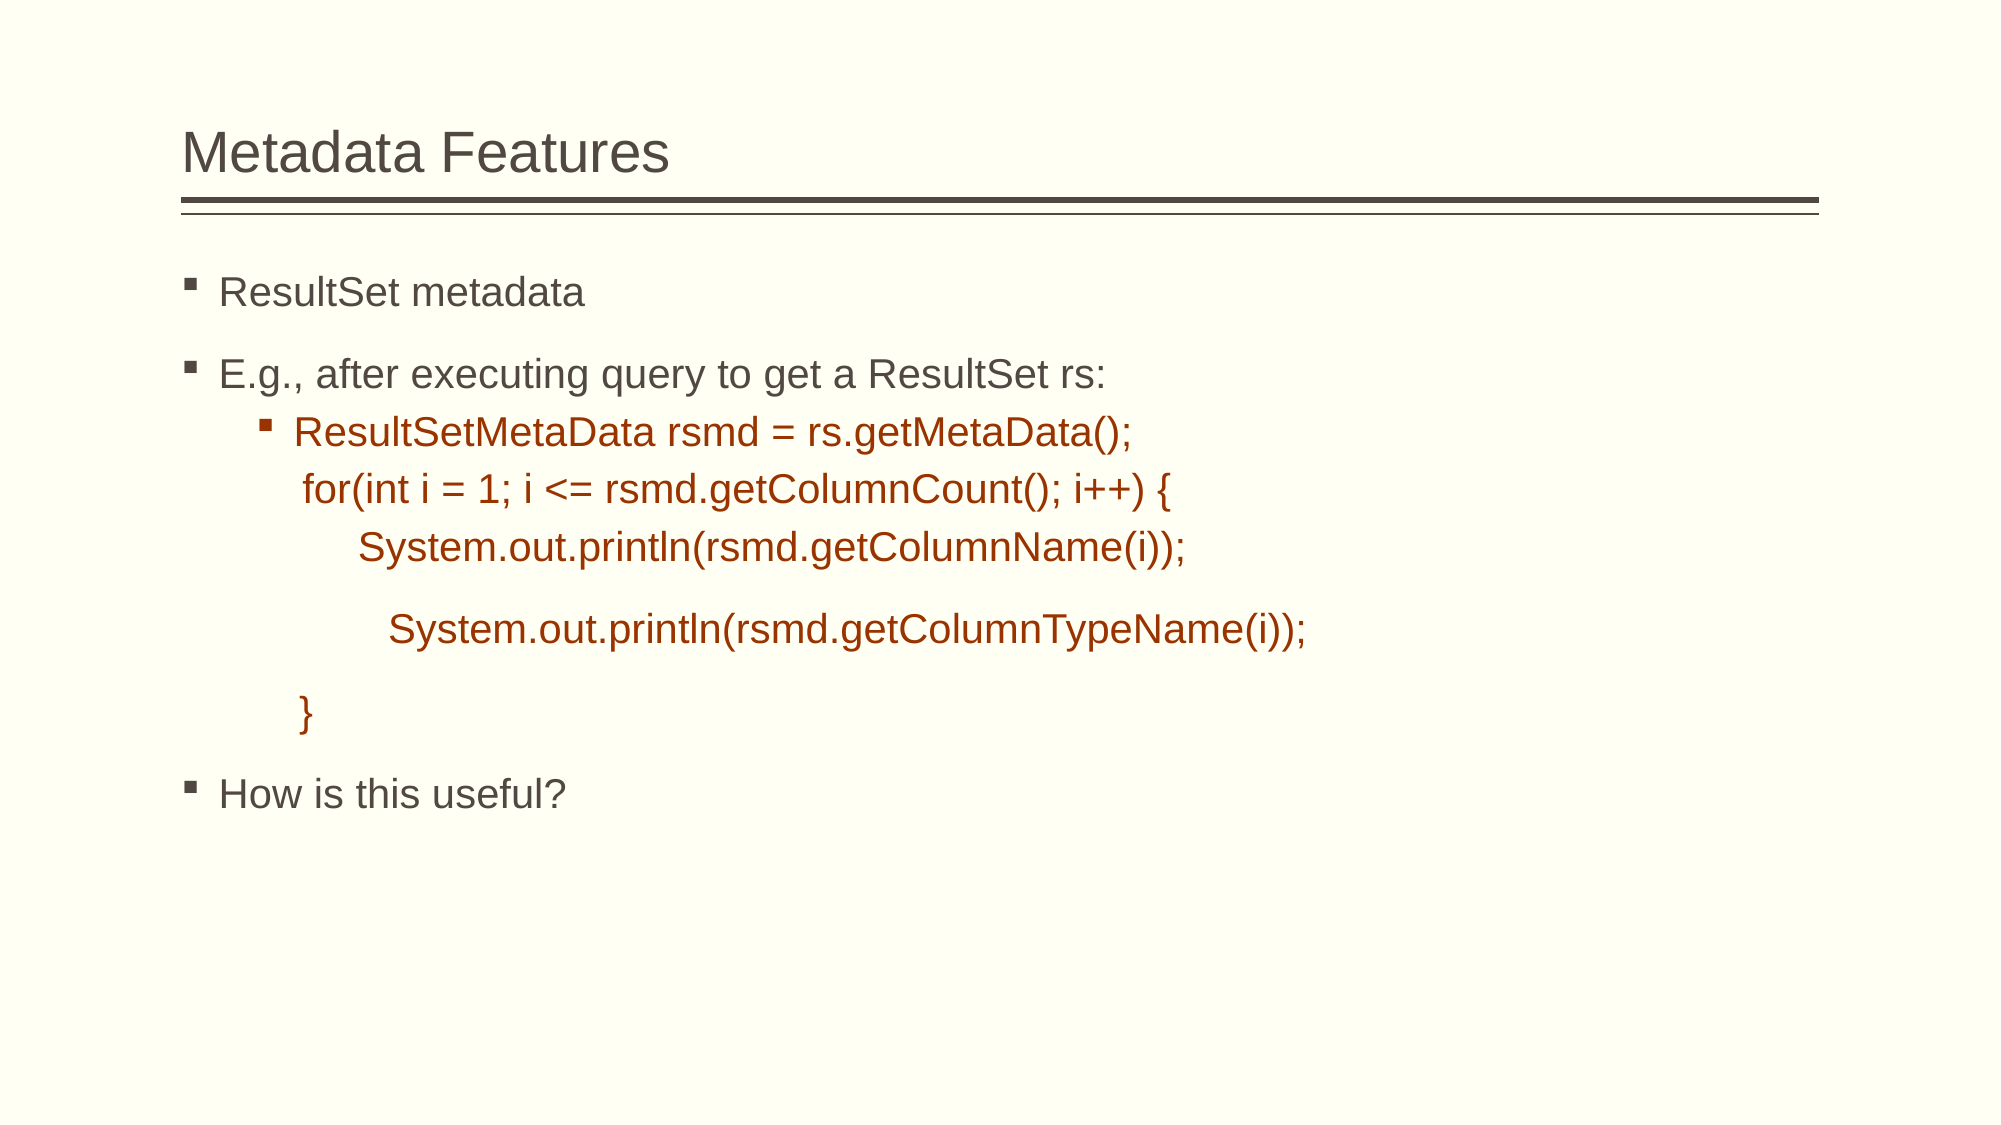

# Metadata Features
ResultSet metadata
E.g., after executing query to get a ResultSet rs:
ResultSetMetaData rsmd = rs.getMetaData();
     for(int i = 1; i <= rsmd.getColumnCount(); i++) {
           System.out.println(rsmd.getColumnName(i));
                  System.out.println(rsmd.getColumnTypeName(i));
	       }
How is this useful?